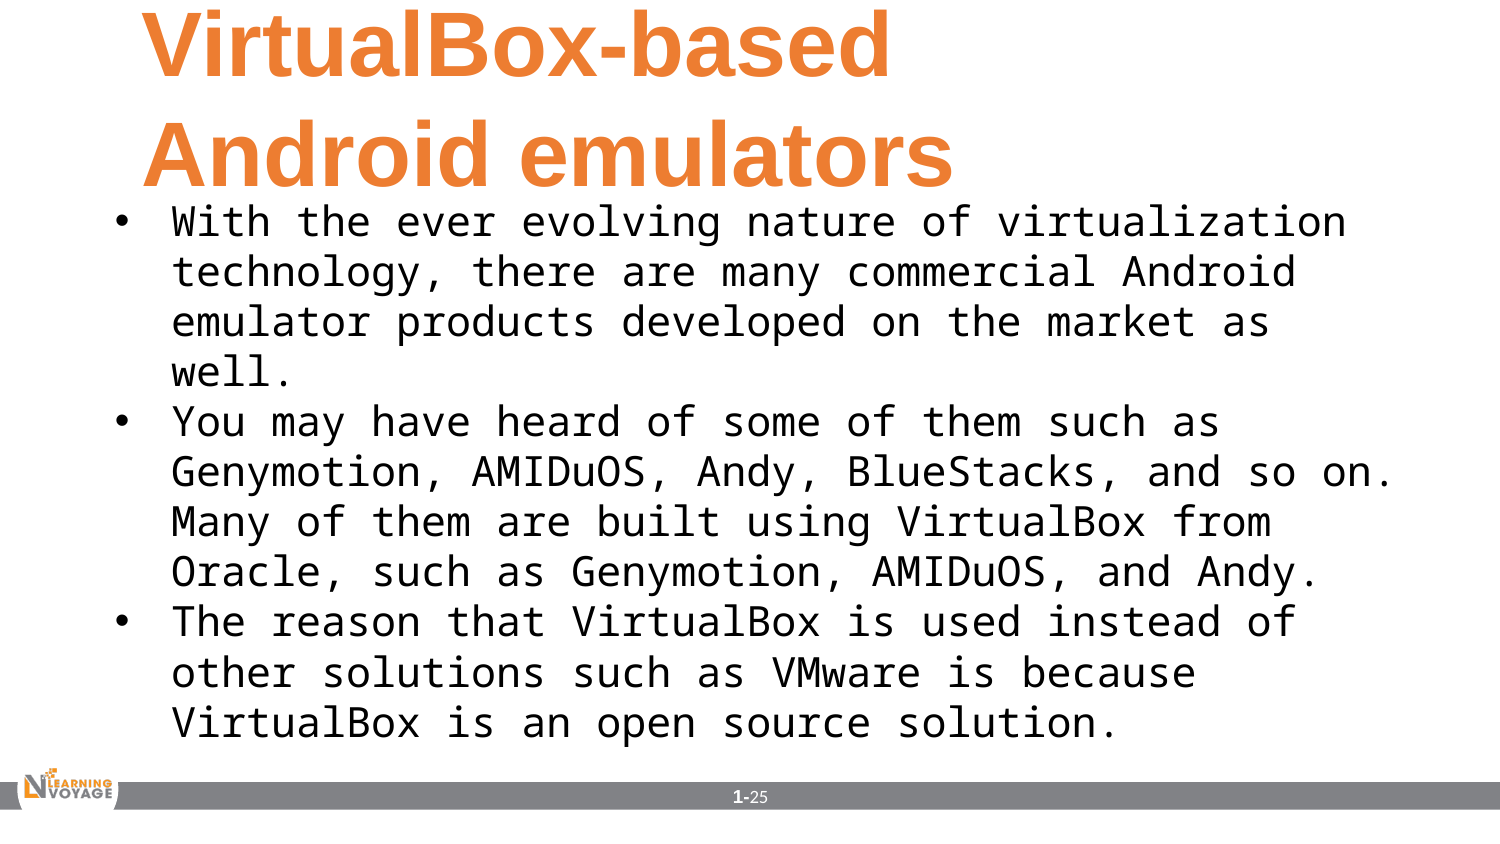

VirtualBox-based Android emulators
With the ever evolving nature of virtualization technology, there are many commercial Android emulator products developed on the market as well.
You may have heard of some of them such as Genymotion, AMIDuOS, Andy, BlueStacks, and so on. Many of them are built using VirtualBox from Oracle, such as Genymotion, AMIDuOS, and Andy.
The reason that VirtualBox is used instead of other solutions such as VMware is because VirtualBox is an open source solution.
1-25